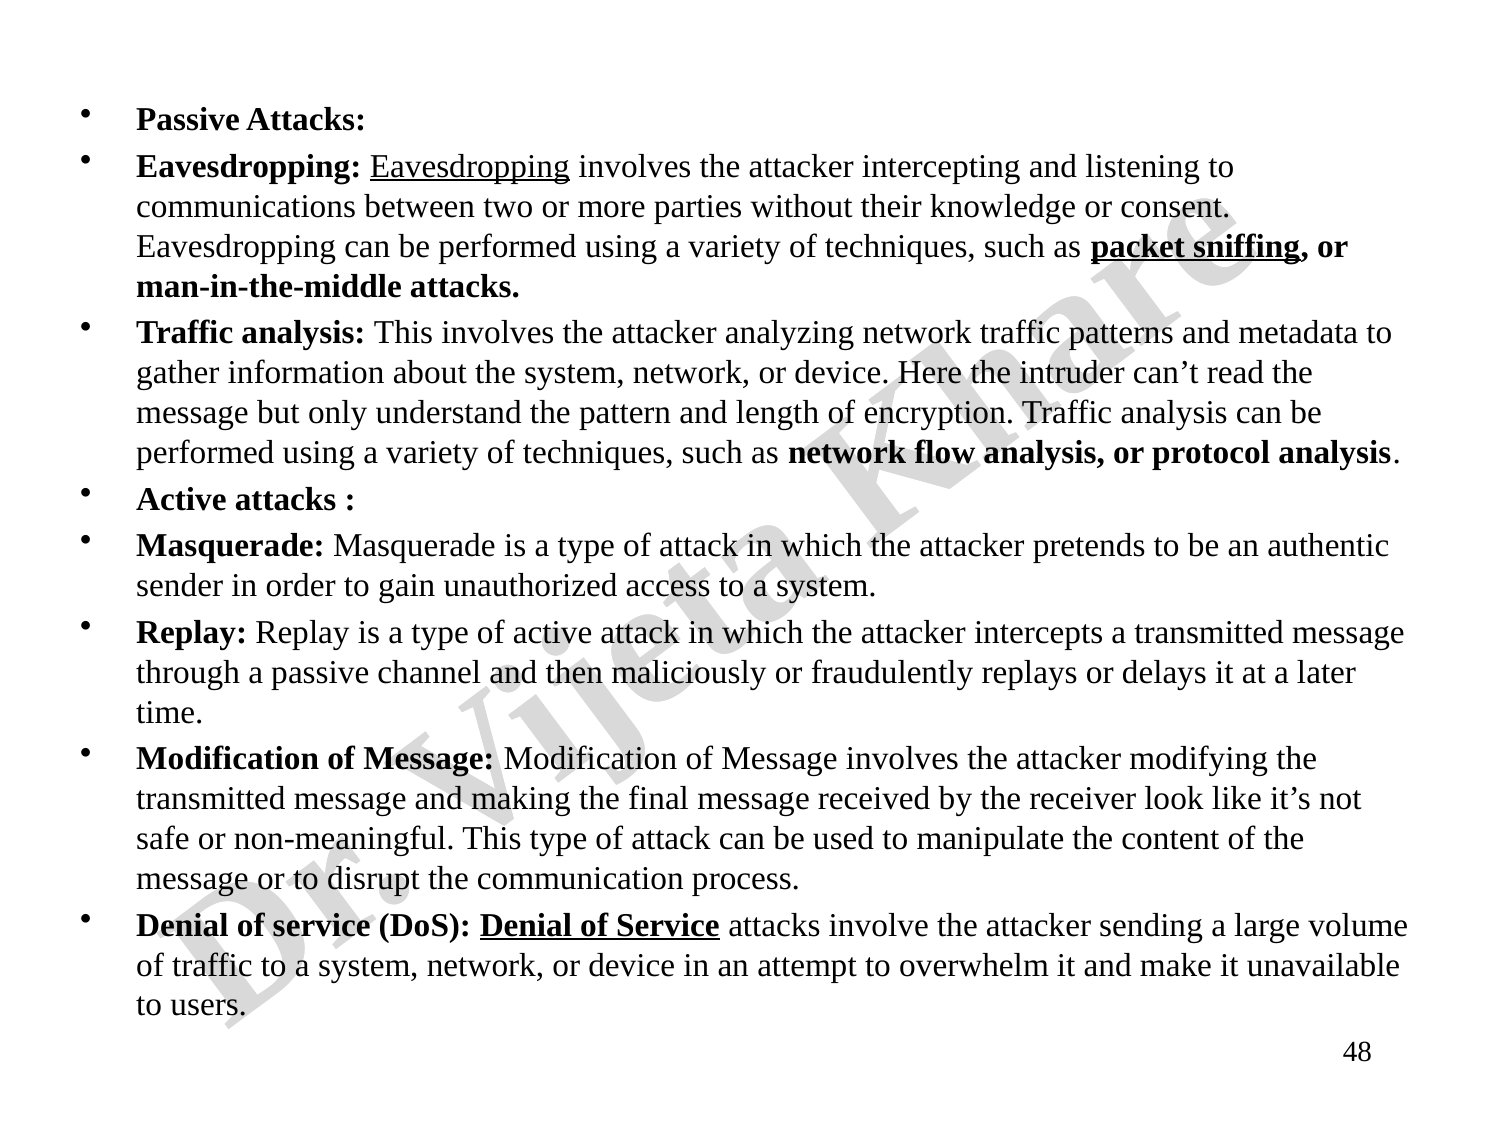

Passive Attacks:
Eavesdropping: Eavesdropping involves the attacker intercepting and listening to communications between two or more parties without their knowledge or consent. Eavesdropping can be performed using a variety of techniques, such as packet sniffing, or man-in-the-middle attacks.
Traffic analysis: This involves the attacker analyzing network traffic patterns and metadata to gather information about the system, network, or device. Here the intruder can’t read the message but only understand the pattern and length of encryption. Traffic analysis can be performed using a variety of techniques, such as network flow analysis, or protocol analysis.
Active attacks :
Masquerade: Masquerade is a type of attack in which the attacker pretends to be an authentic sender in order to gain unauthorized access to a system.
Replay: Replay is a type of active attack in which the attacker intercepts a transmitted message through a passive channel and then maliciously or fraudulently replays or delays it at a later time.
Modification of Message: Modification of Message involves the attacker modifying the transmitted message and making the final message received by the receiver look like it’s not safe or non-meaningful. This type of attack can be used to manipulate the content of the message or to disrupt the communication process.
Denial of service (DoS): Denial of Service attacks involve the attacker sending a large volume of traffic to a system, network, or device in an attempt to overwhelm it and make it unavailable to users.

48